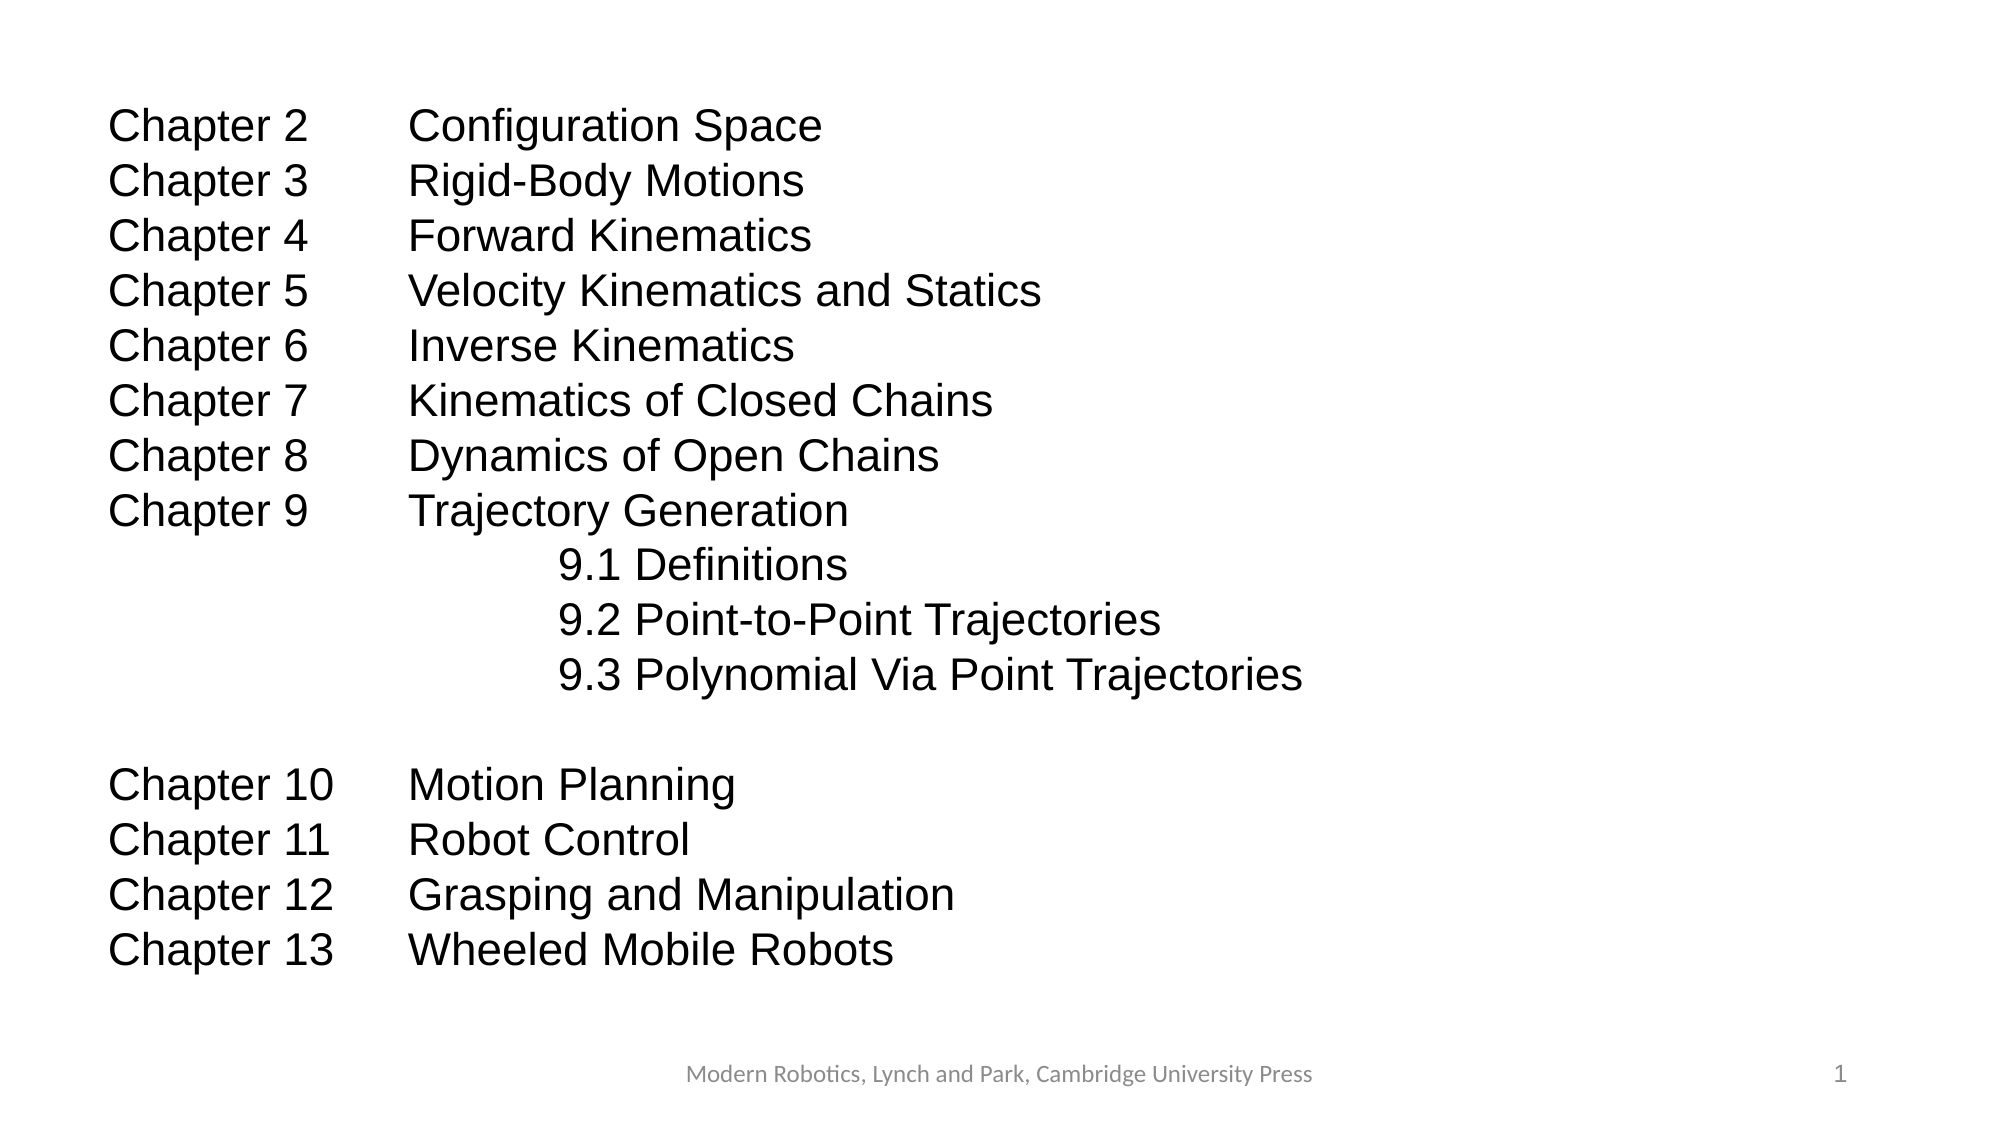

Chapter 2	Configuration Space
Chapter 3 	Rigid-Body Motions
Chapter 4	Forward Kinematics
Chapter 5	Velocity Kinematics and Statics
Chapter 6	Inverse Kinematics
Chapter 7	Kinematics of Closed Chains
Chapter 8	Dynamics of Open Chains
Chapter 9 	Trajectory Generation
			9.1 Definitions
			9.2 Point-to-Point Trajectories
			9.3 Polynomial Via Point Trajectories

Chapter 10	Motion Planning
Chapter 11	Robot Control
Chapter 12 	Grasping and Manipulation
Chapter 13	Wheeled Mobile Robots
Modern Robotics, Lynch and Park, Cambridge University Press
1